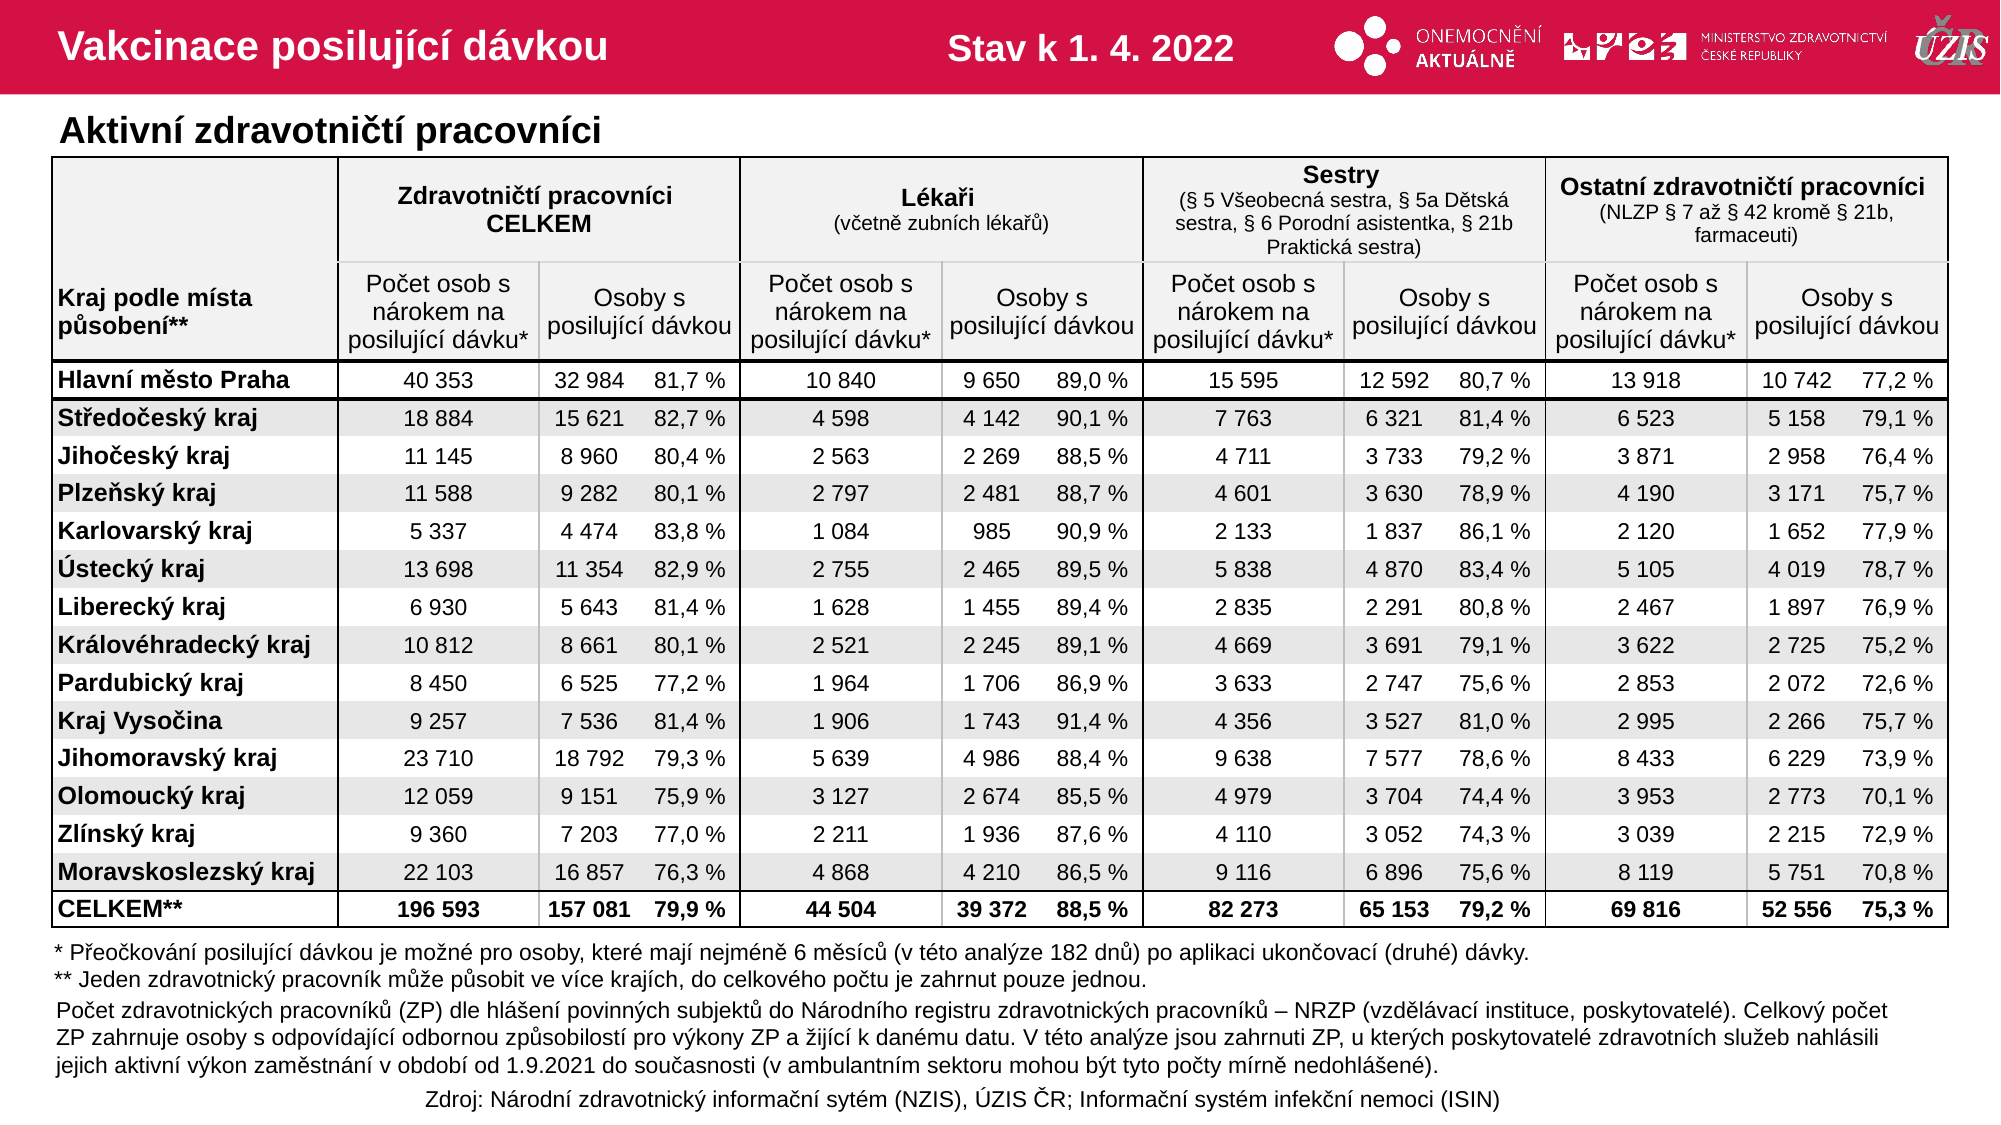

# Vakcinace posilující dávkou
Stav k 1. 4. 2022
Aktivní zdravotničtí pracovníci
|  | Zdravotničtí pracovníci CELKEM |  |  | Lékaři (včetně zubních lékařů) |  |  | Sestry (§ 5 Všeobecná sestra, § 5a Dětská sestra, § 6 Porodní asistentka, § 21b Praktická sestra) |  |  | Ostatní zdravotničtí pracovníci (NLZP § 7 až § 42 kromě § 21b, farmaceuti) |  |  |
| --- | --- | --- | --- | --- | --- | --- | --- | --- | --- | --- | --- | --- |
| Kraj podle místa působení\*\* | Počet osob s nárokem na posilující dávku\* | Osoby s posilující dávkou |  | Počet osob s nárokem na posilující dávku\* | Osoby s posilující dávkou |  | Počet osob s nárokem na posilující dávku\* | Osoby s posilující dávkou |  | Počet osob s nárokem na posilující dávku\* | Osoby s posilující dávkou |  |
| Hlavní město Praha | 40 353 | 32 984 | 81,7 % | 10 840 | 9 650 | 89,0 % | 15 595 | 12 592 | 80,7 % | 13 918 | 10 742 | 77,2 % |
| Středočeský kraj | 18 884 | 15 621 | 82,7 % | 4 598 | 4 142 | 90,1 % | 7 763 | 6 321 | 81,4 % | 6 523 | 5 158 | 79,1 % |
| Jihočeský kraj | 11 145 | 8 960 | 80,4 % | 2 563 | 2 269 | 88,5 % | 4 711 | 3 733 | 79,2 % | 3 871 | 2 958 | 76,4 % |
| Plzeňský kraj | 11 588 | 9 282 | 80,1 % | 2 797 | 2 481 | 88,7 % | 4 601 | 3 630 | 78,9 % | 4 190 | 3 171 | 75,7 % |
| Karlovarský kraj | 5 337 | 4 474 | 83,8 % | 1 084 | 985 | 90,9 % | 2 133 | 1 837 | 86,1 % | 2 120 | 1 652 | 77,9 % |
| Ústecký kraj | 13 698 | 11 354 | 82,9 % | 2 755 | 2 465 | 89,5 % | 5 838 | 4 870 | 83,4 % | 5 105 | 4 019 | 78,7 % |
| Liberecký kraj | 6 930 | 5 643 | 81,4 % | 1 628 | 1 455 | 89,4 % | 2 835 | 2 291 | 80,8 % | 2 467 | 1 897 | 76,9 % |
| Královéhradecký kraj | 10 812 | 8 661 | 80,1 % | 2 521 | 2 245 | 89,1 % | 4 669 | 3 691 | 79,1 % | 3 622 | 2 725 | 75,2 % |
| Pardubický kraj | 8 450 | 6 525 | 77,2 % | 1 964 | 1 706 | 86,9 % | 3 633 | 2 747 | 75,6 % | 2 853 | 2 072 | 72,6 % |
| Kraj Vysočina | 9 257 | 7 536 | 81,4 % | 1 906 | 1 743 | 91,4 % | 4 356 | 3 527 | 81,0 % | 2 995 | 2 266 | 75,7 % |
| Jihomoravský kraj | 23 710 | 18 792 | 79,3 % | 5 639 | 4 986 | 88,4 % | 9 638 | 7 577 | 78,6 % | 8 433 | 6 229 | 73,9 % |
| Olomoucký kraj | 12 059 | 9 151 | 75,9 % | 3 127 | 2 674 | 85,5 % | 4 979 | 3 704 | 74,4 % | 3 953 | 2 773 | 70,1 % |
| Zlínský kraj | 9 360 | 7 203 | 77,0 % | 2 211 | 1 936 | 87,6 % | 4 110 | 3 052 | 74,3 % | 3 039 | 2 215 | 72,9 % |
| Moravskoslezský kraj | 22 103 | 16 857 | 76,3 % | 4 868 | 4 210 | 86,5 % | 9 116 | 6 896 | 75,6 % | 8 119 | 5 751 | 70,8 % |
| CELKEM\*\* | 196 593 | 157 081 | 79,9 % | 44 504 | 39 372 | 88,5 % | 82 273 | 65 153 | 79,2 % | 69 816 | 52 556 | 75,3 % |
* Přeočkování posilující dávkou je možné pro osoby, které mají nejméně 6 měsíců (v této analýze 182 dnů) po aplikaci ukončovací (druhé) dávky.
** Jeden zdravotnický pracovník může působit ve více krajích, do celkového počtu je zahrnut pouze jednou.
Počet zdravotnických pracovníků (ZP) dle hlášení povinných subjektů do Národního registru zdravotnických pracovníků – NRZP (vzdělávací instituce, poskytovatelé). Celkový počet ZP zahrnuje osoby s odpovídající odbornou způsobilostí pro výkony ZP a žijící k danému datu. V této analýze jsou zahrnuti ZP, u kterých poskytovatelé zdravotních služeb nahlásili jejich aktivní výkon zaměstnání v období od 1.9.2021 do současnosti (v ambulantním sektoru mohou být tyto počty mírně nedohlášené).
Zdroj: Národní zdravotnický informační sytém (NZIS), ÚZIS ČR; Informační systém infekční nemoci (ISIN)